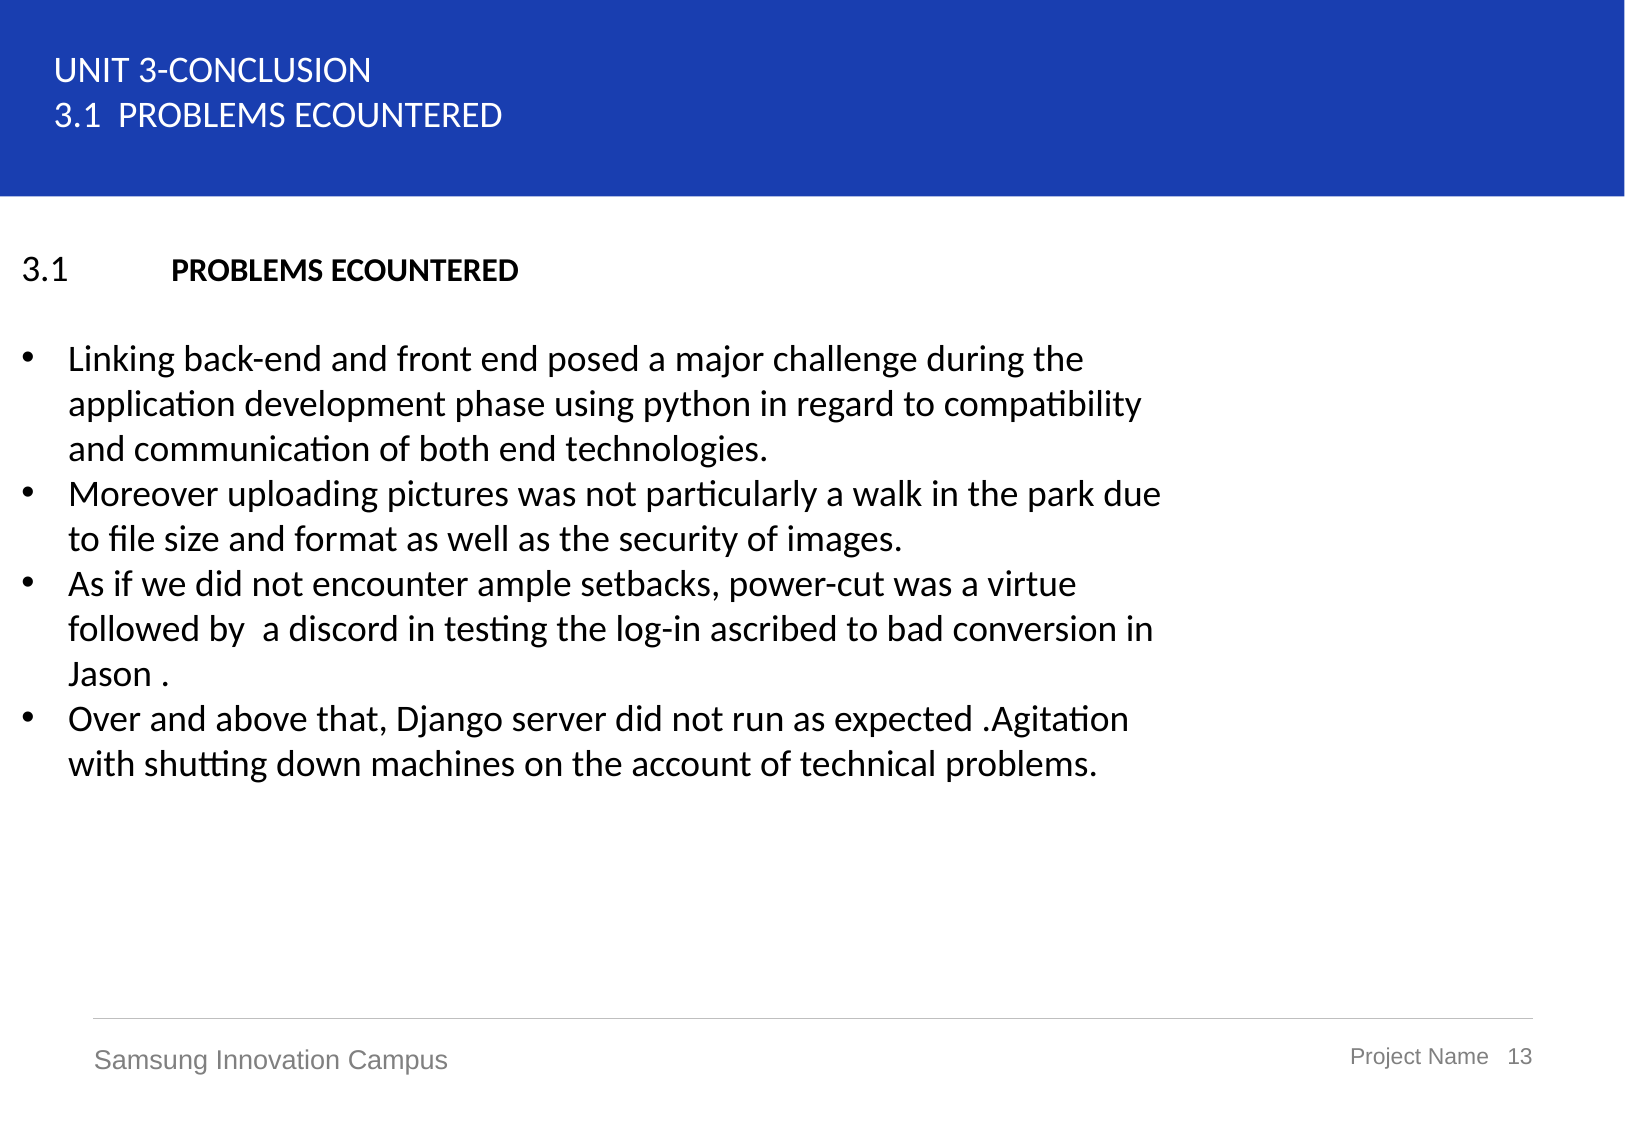

UNIT 3-CONCLUSION
3.1  PROBLEMS ECOUNTERED

3.1	PROBLEMS ECOUNTERED

Linking back-end and front end posed a major challenge during the application development phase using python in regard to compatibility and communication of both end technologies.
Moreover uploading pictures was not particularly a walk in the park due to file size and format as well as the security of images.
As if we did not encounter ample setbacks, power-cut was a virtue followed by  a discord in testing the log-in ascribed to bad conversion in Jason .
Over and above that, Django server did not run as expected .Agitation with shutting down machines on the account of technical problems.